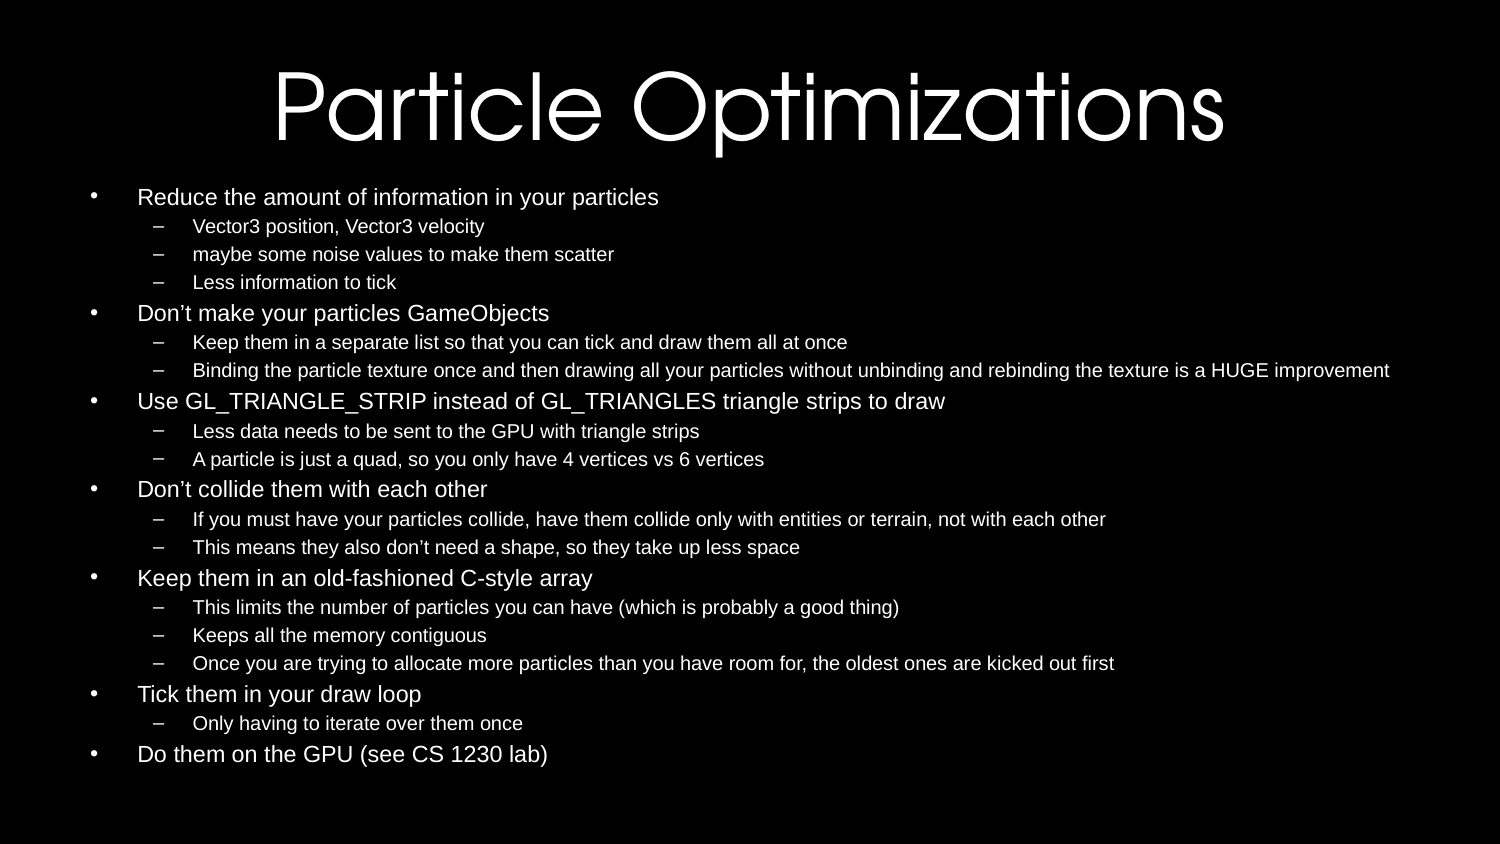

# Particle Optimizations
Reduce the amount of information in your particles
Vector3 position, Vector3 velocity
maybe some noise values to make them scatter
Less information to tick
Don’t make your particles GameObjects
Keep them in a separate list so that you can tick and draw them all at once
Binding the particle texture once and then drawing all your particles without unbinding and rebinding the texture is a HUGE improvement
Use GL_TRIANGLE_STRIP instead of GL_TRIANGLES triangle strips to draw
Less data needs to be sent to the GPU with triangle strips
A particle is just a quad, so you only have 4 vertices vs 6 vertices
Don’t collide them with each other
If you must have your particles collide, have them collide only with entities or terrain, not with each other
This means they also don’t need a shape, so they take up less space
Keep them in an old-fashioned C-style array
This limits the number of particles you can have (which is probably a good thing)
Keeps all the memory contiguous
Once you are trying to allocate more particles than you have room for, the oldest ones are kicked out first
Tick them in your draw loop
Only having to iterate over them once
Do them on the GPU (see CS 1230 lab)